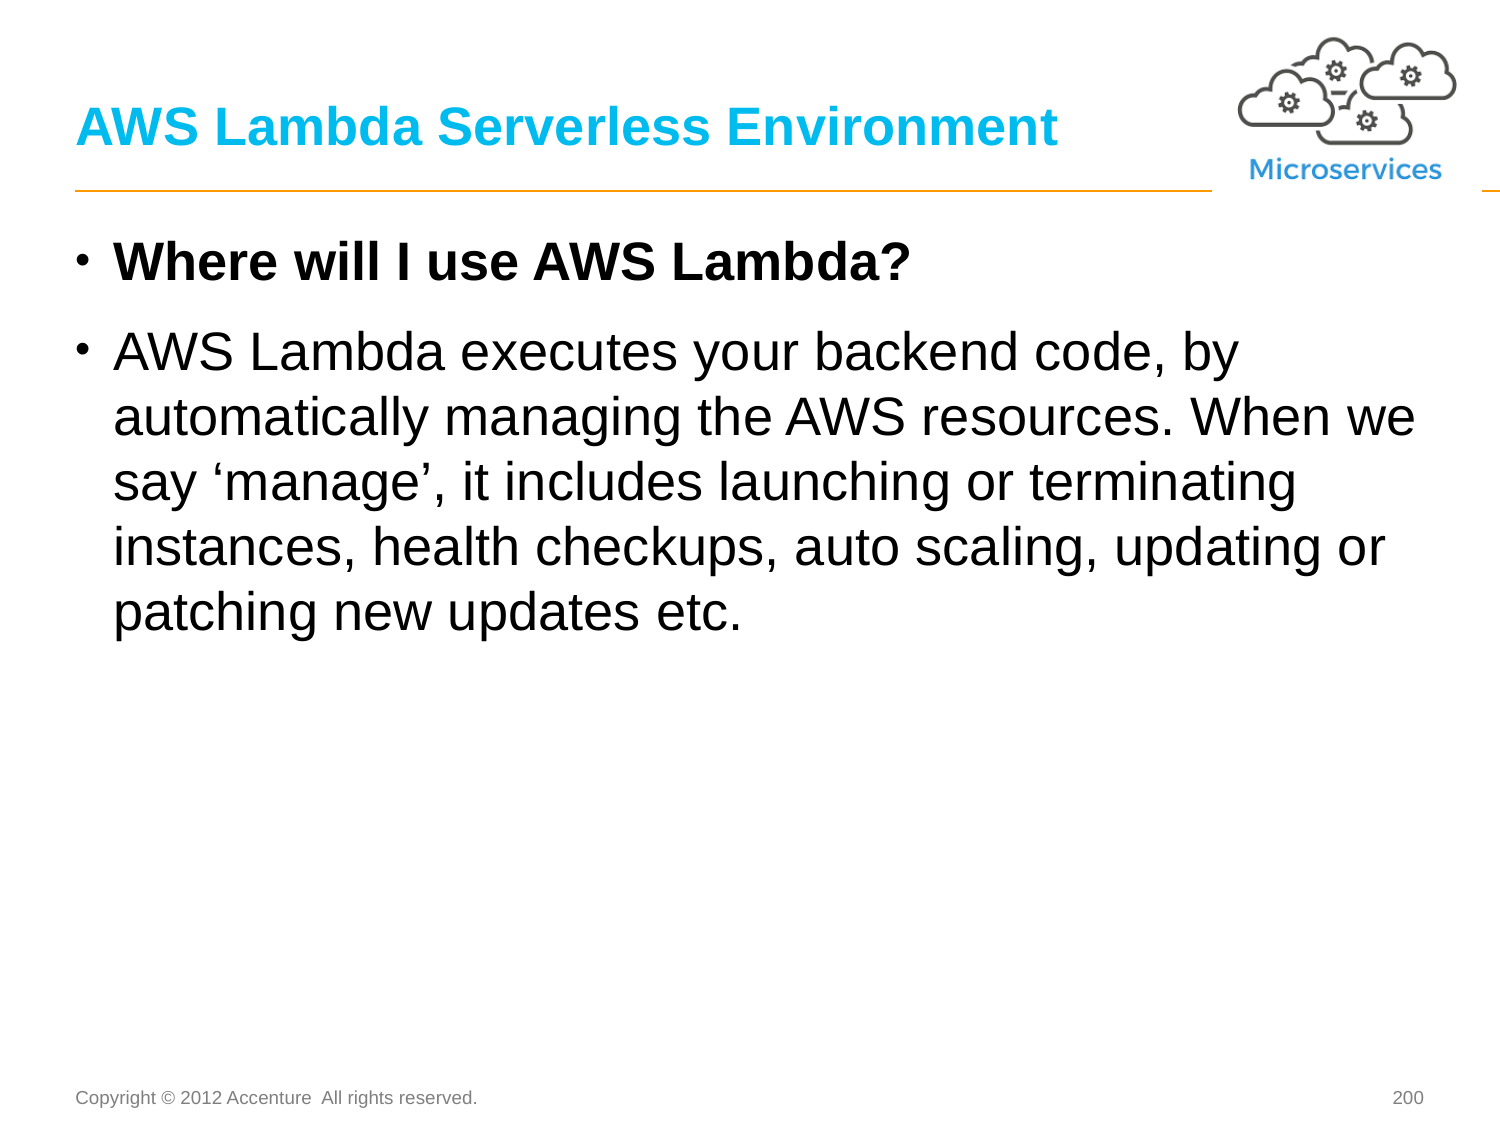

# AWS Lambda Serverless Environment
Where will I use AWS Lambda?
AWS Lambda executes your backend code, by automatically managing the AWS resources. When we say ‘manage’, it includes launching or terminating instances, health checkups, auto scaling, updating or patching new updates etc.